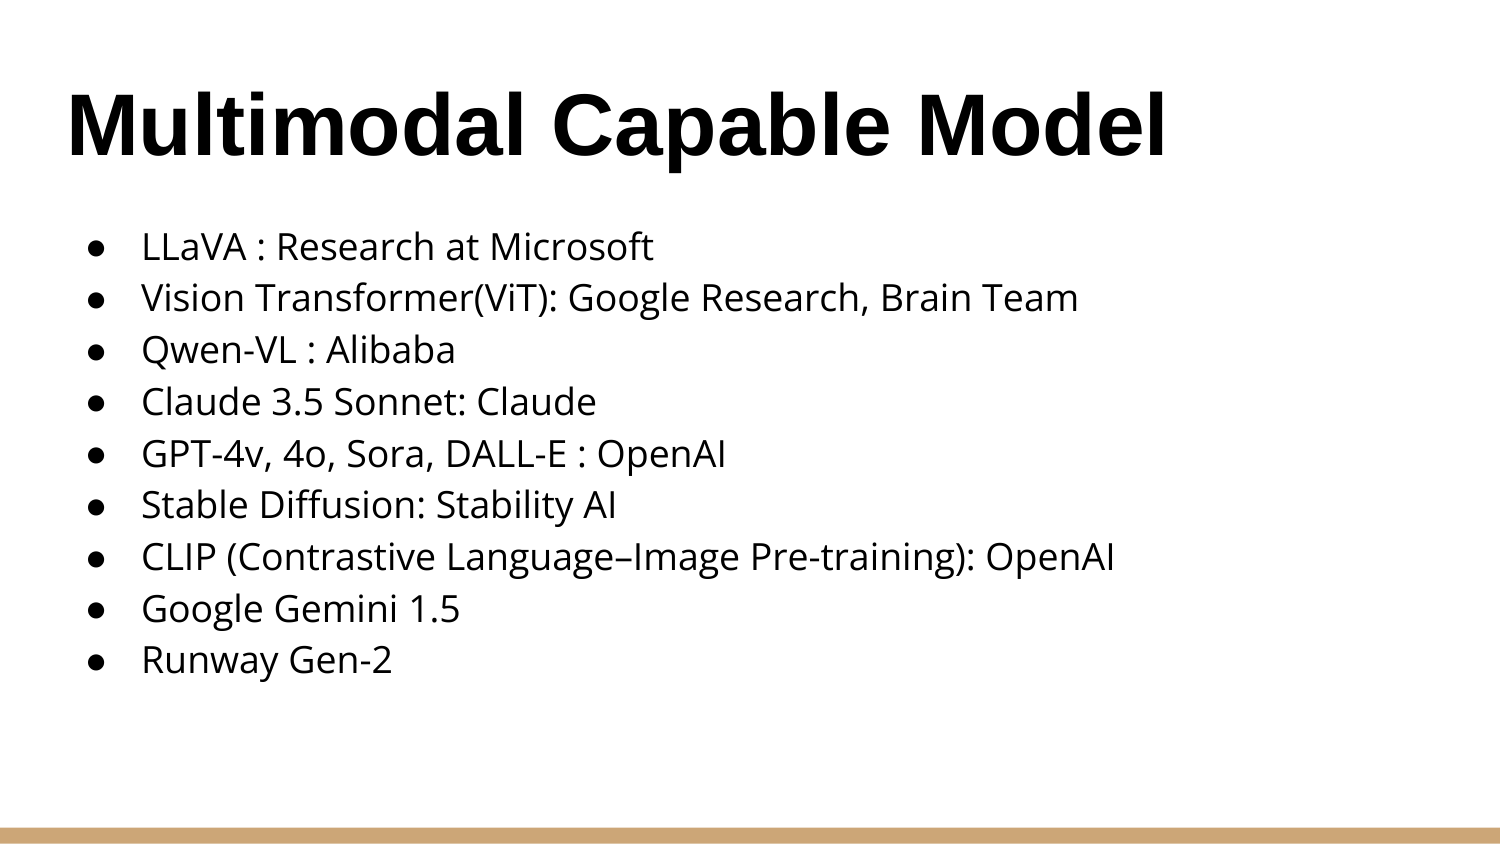

# Multimodal Capable Model
LLaVA : Research at Microsoft
Vision Transformer(ViT): Google Research, Brain Team
Qwen-VL : Alibaba
Claude 3.5 Sonnet: Claude
GPT-4v, 4o, Sora, DALL-E : OpenAI
Stable Diffusion: Stability AI
CLIP (Contrastive Language–Image Pre-training): OpenAI
Google Gemini 1.5
Runway Gen-2